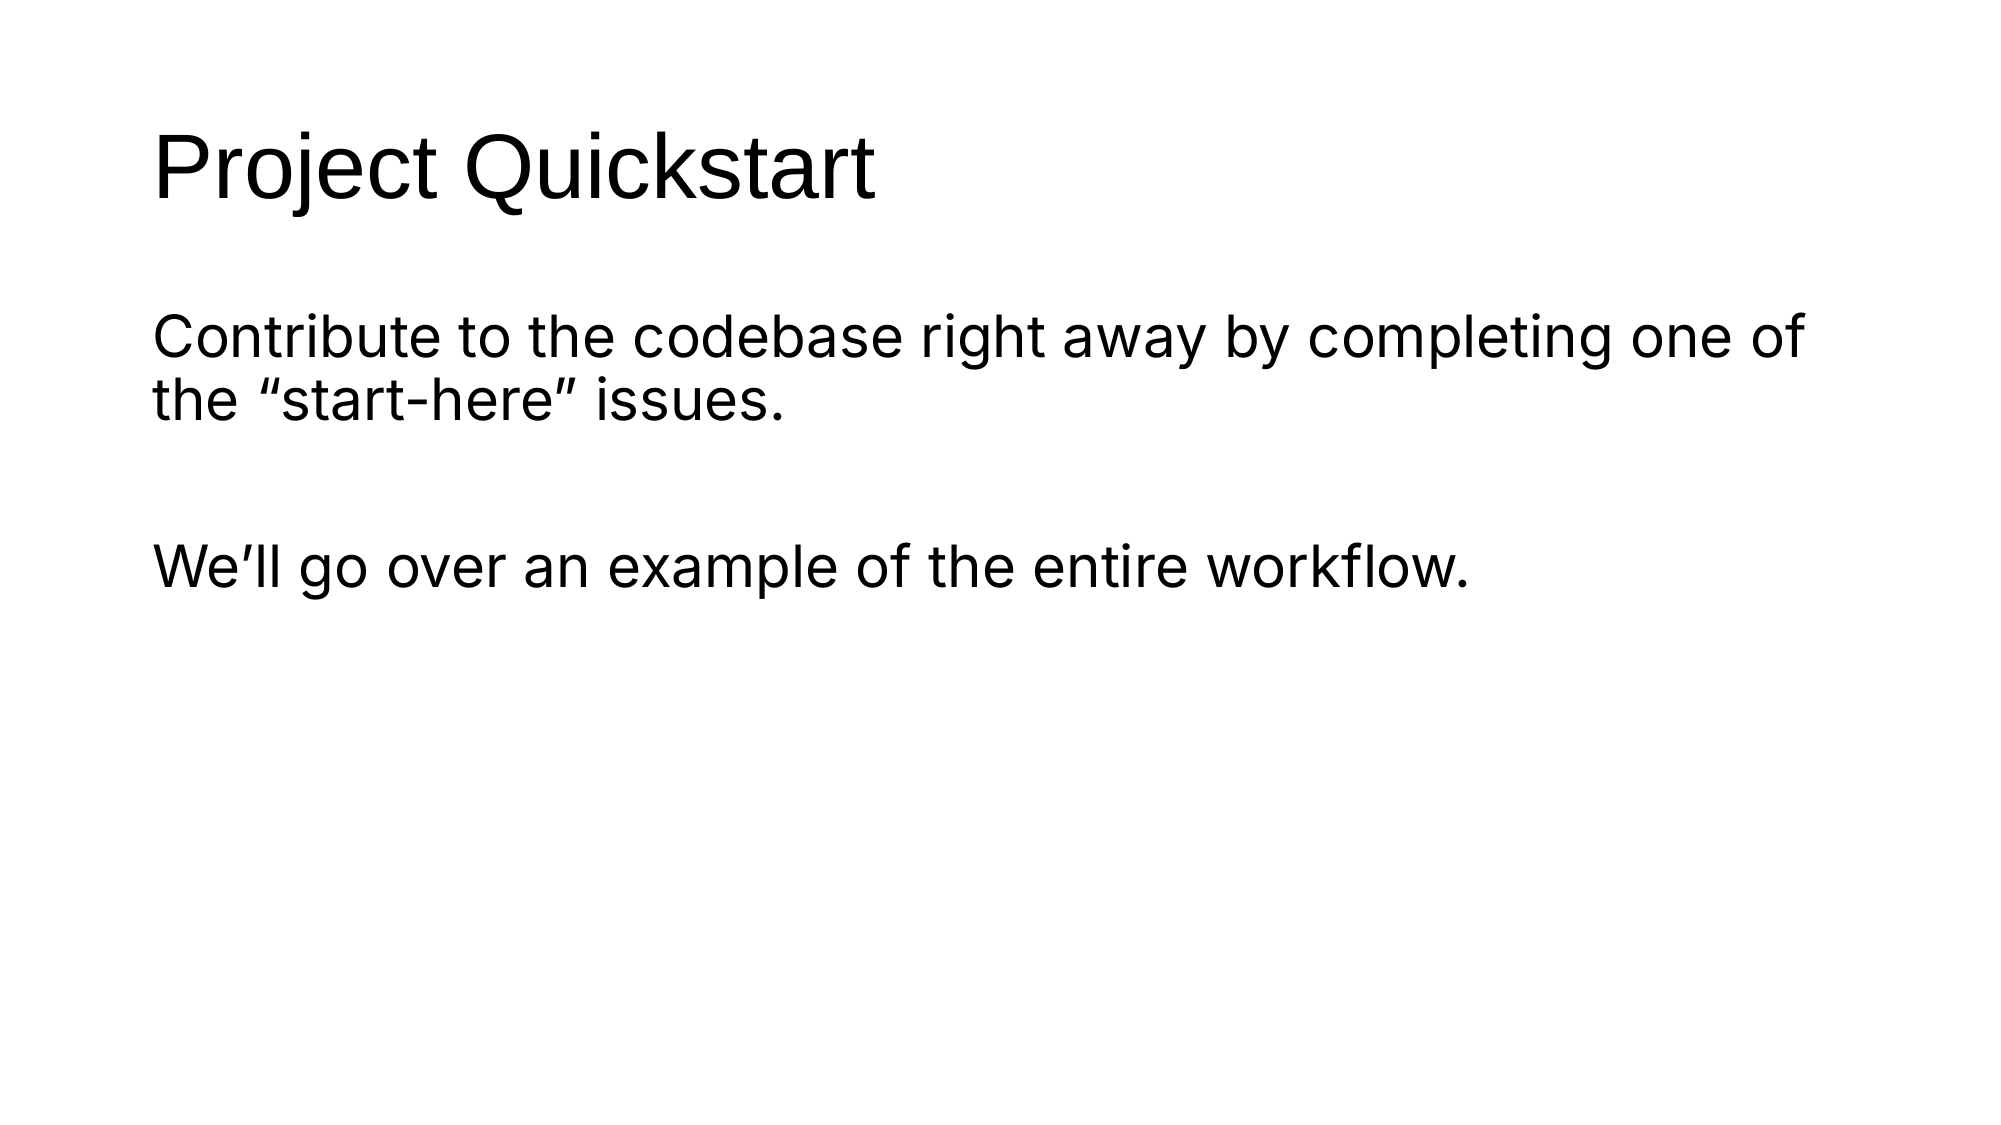

# Project Quickstart
Contribute to the codebase right away by completing one of the “start-here” issues.

We’ll go over an example of the entire workflow.